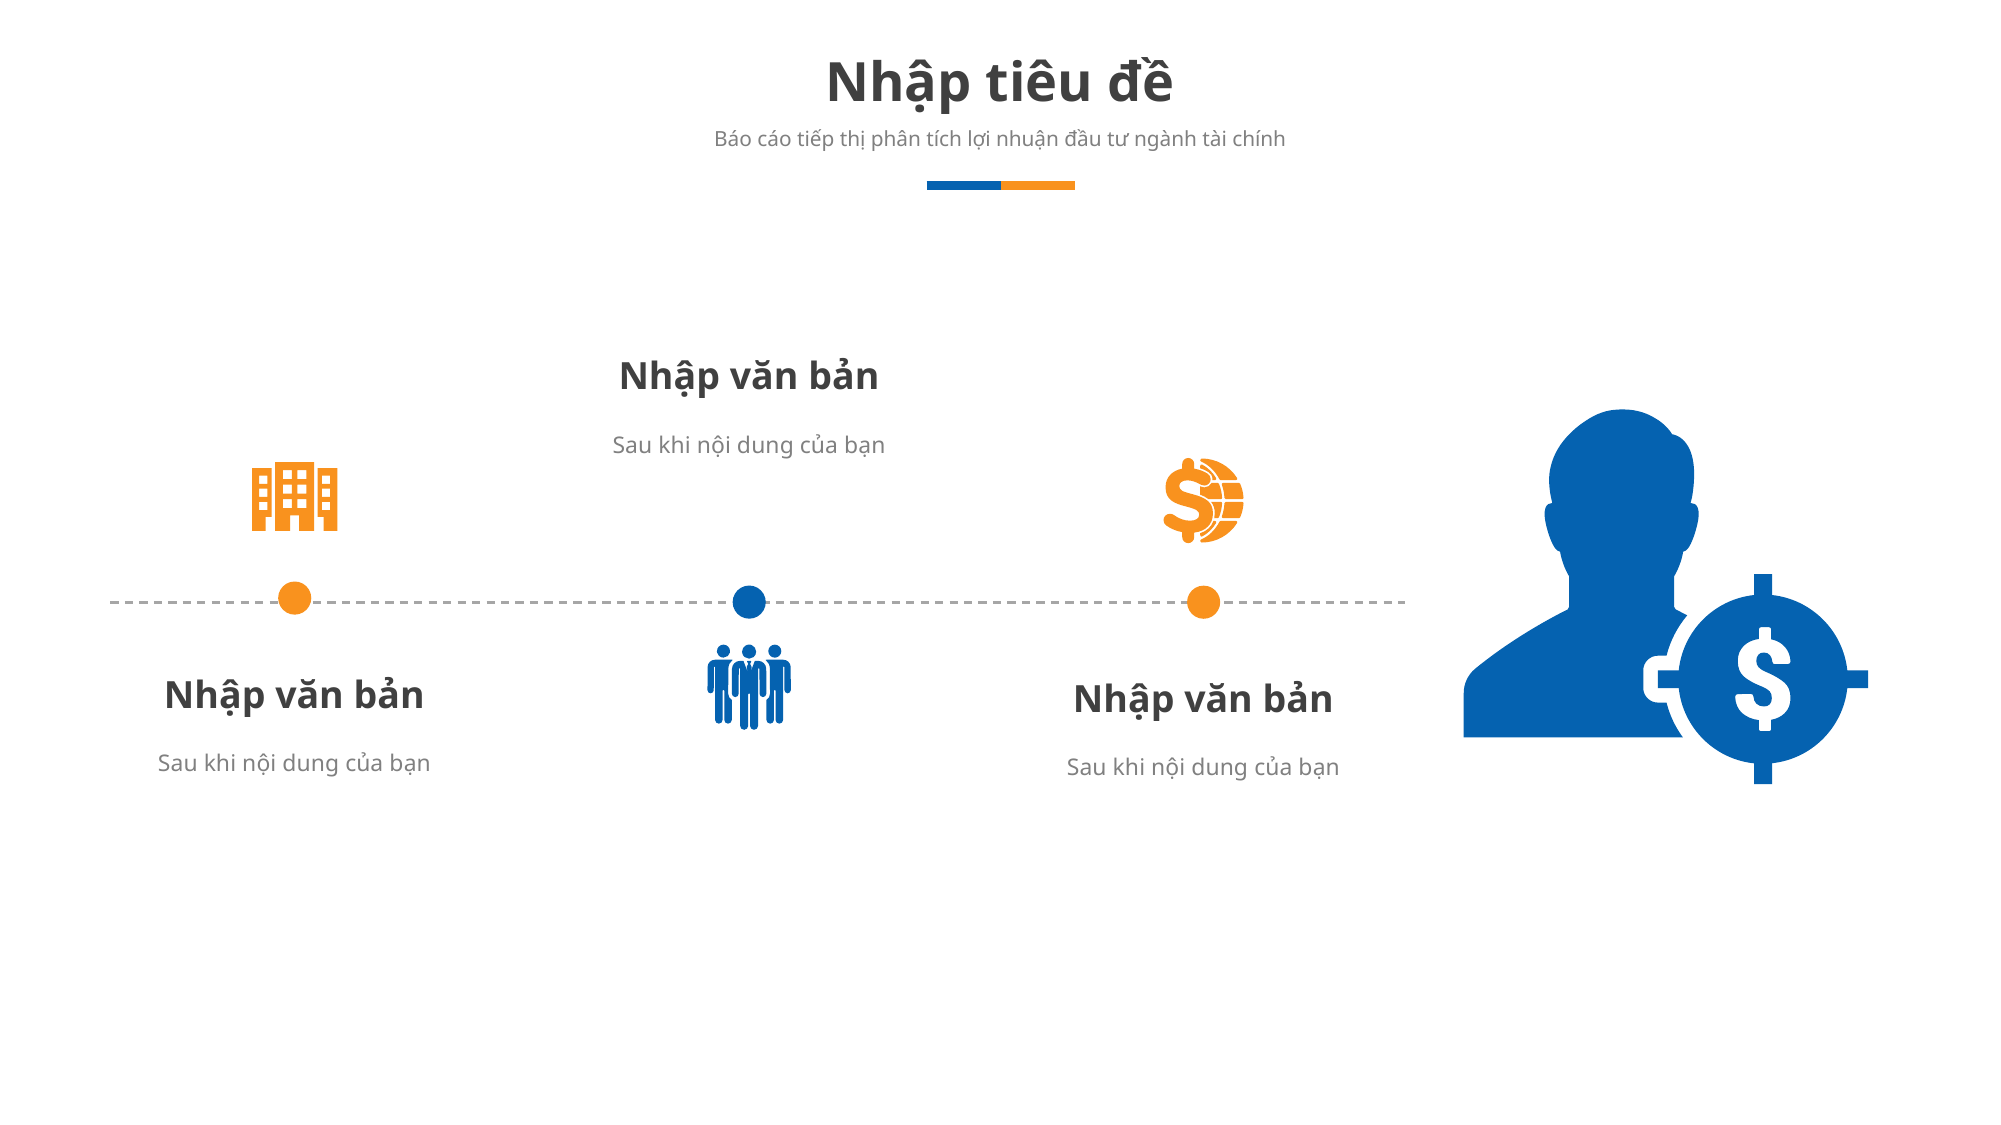

Nhập tiêu đề
Báo cáo tiếp thị phân tích lợi nhuận đầu tư ngành tài chính
Nhập văn bản
Sau khi nội dung của bạn

Nhập văn bản
Sau khi nội dung của bạn

Nhập văn bản
Sau khi nội dung của bạn